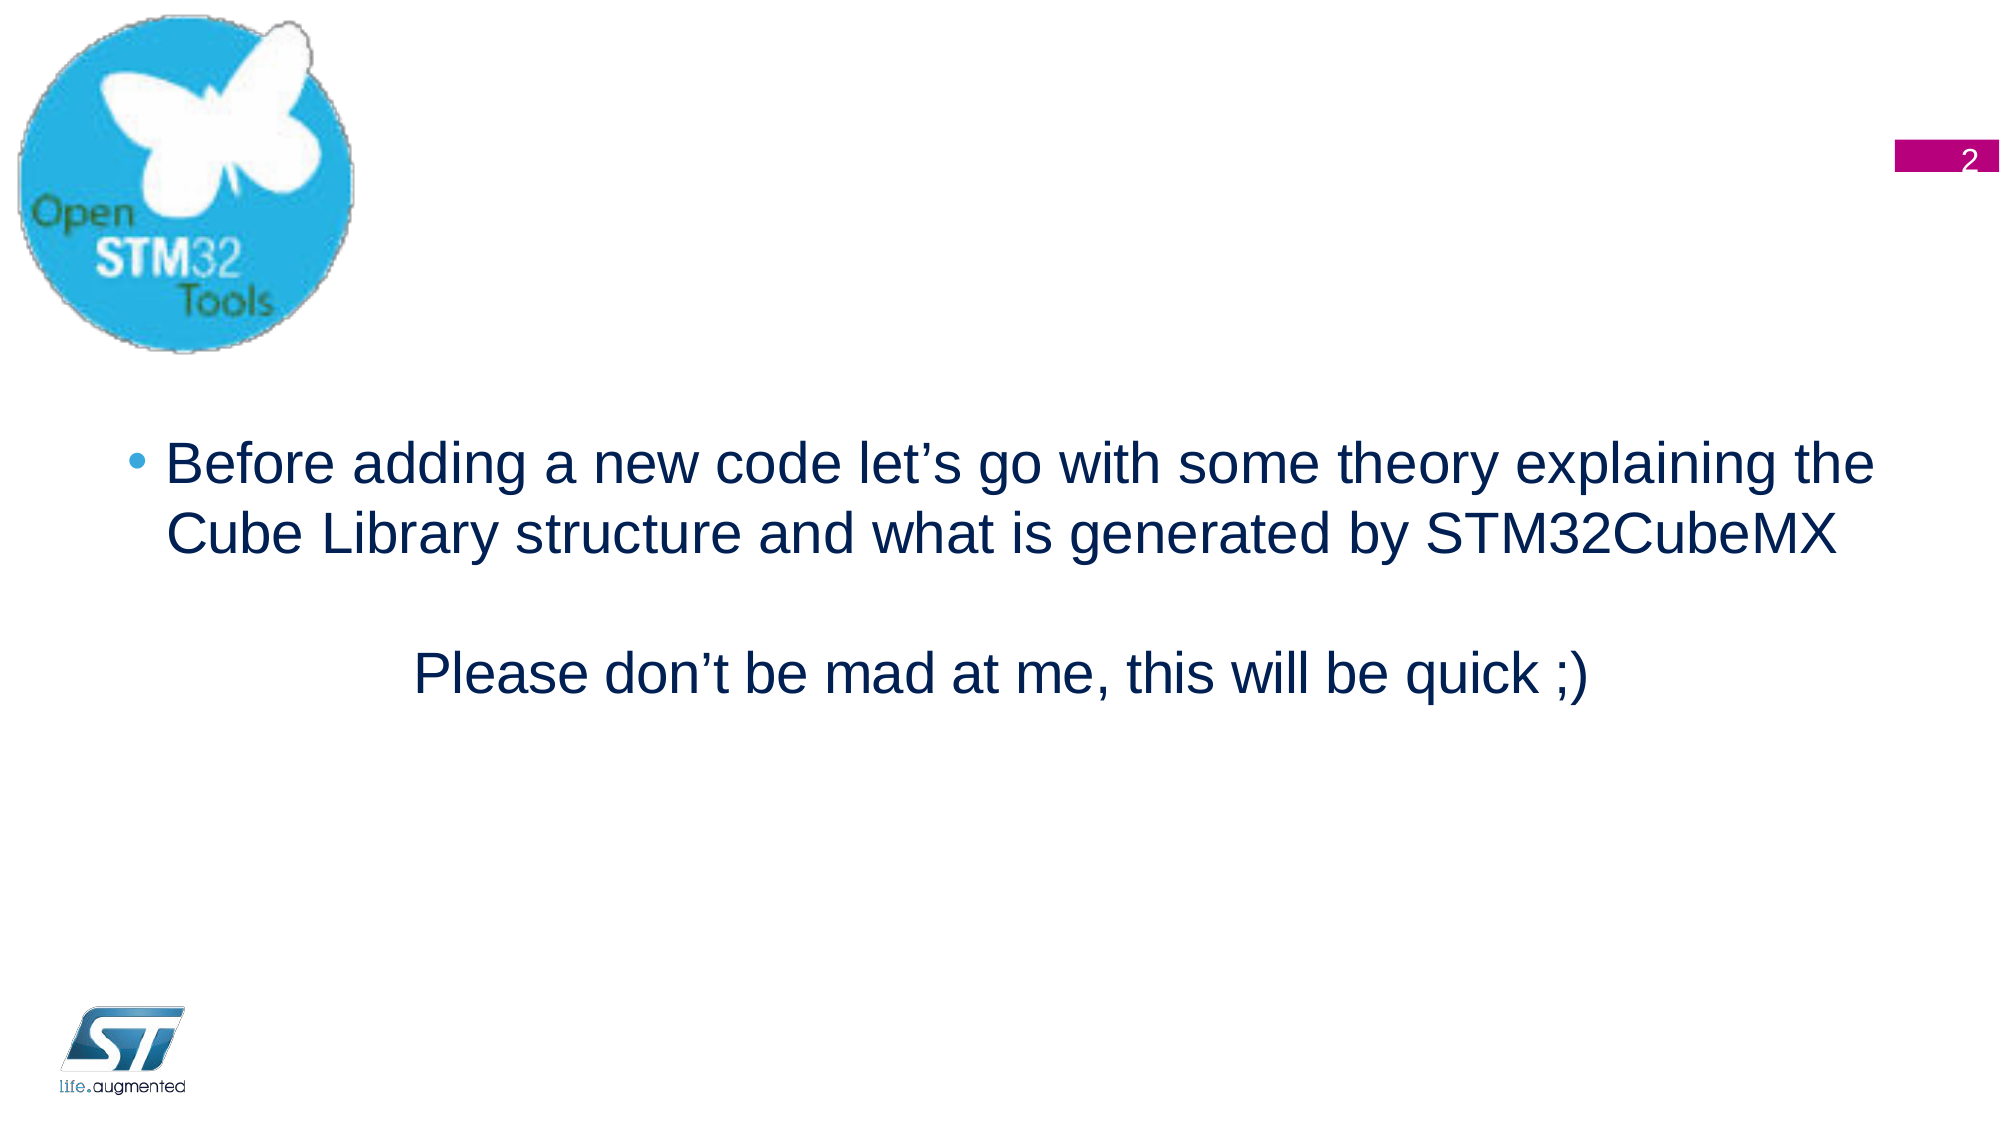

2

Before adding a new code let’s go with some theory explaining the
Cube Library structure and what is generated by STM32CubeMX

Please don’t be mad at me, this will be quick ;)